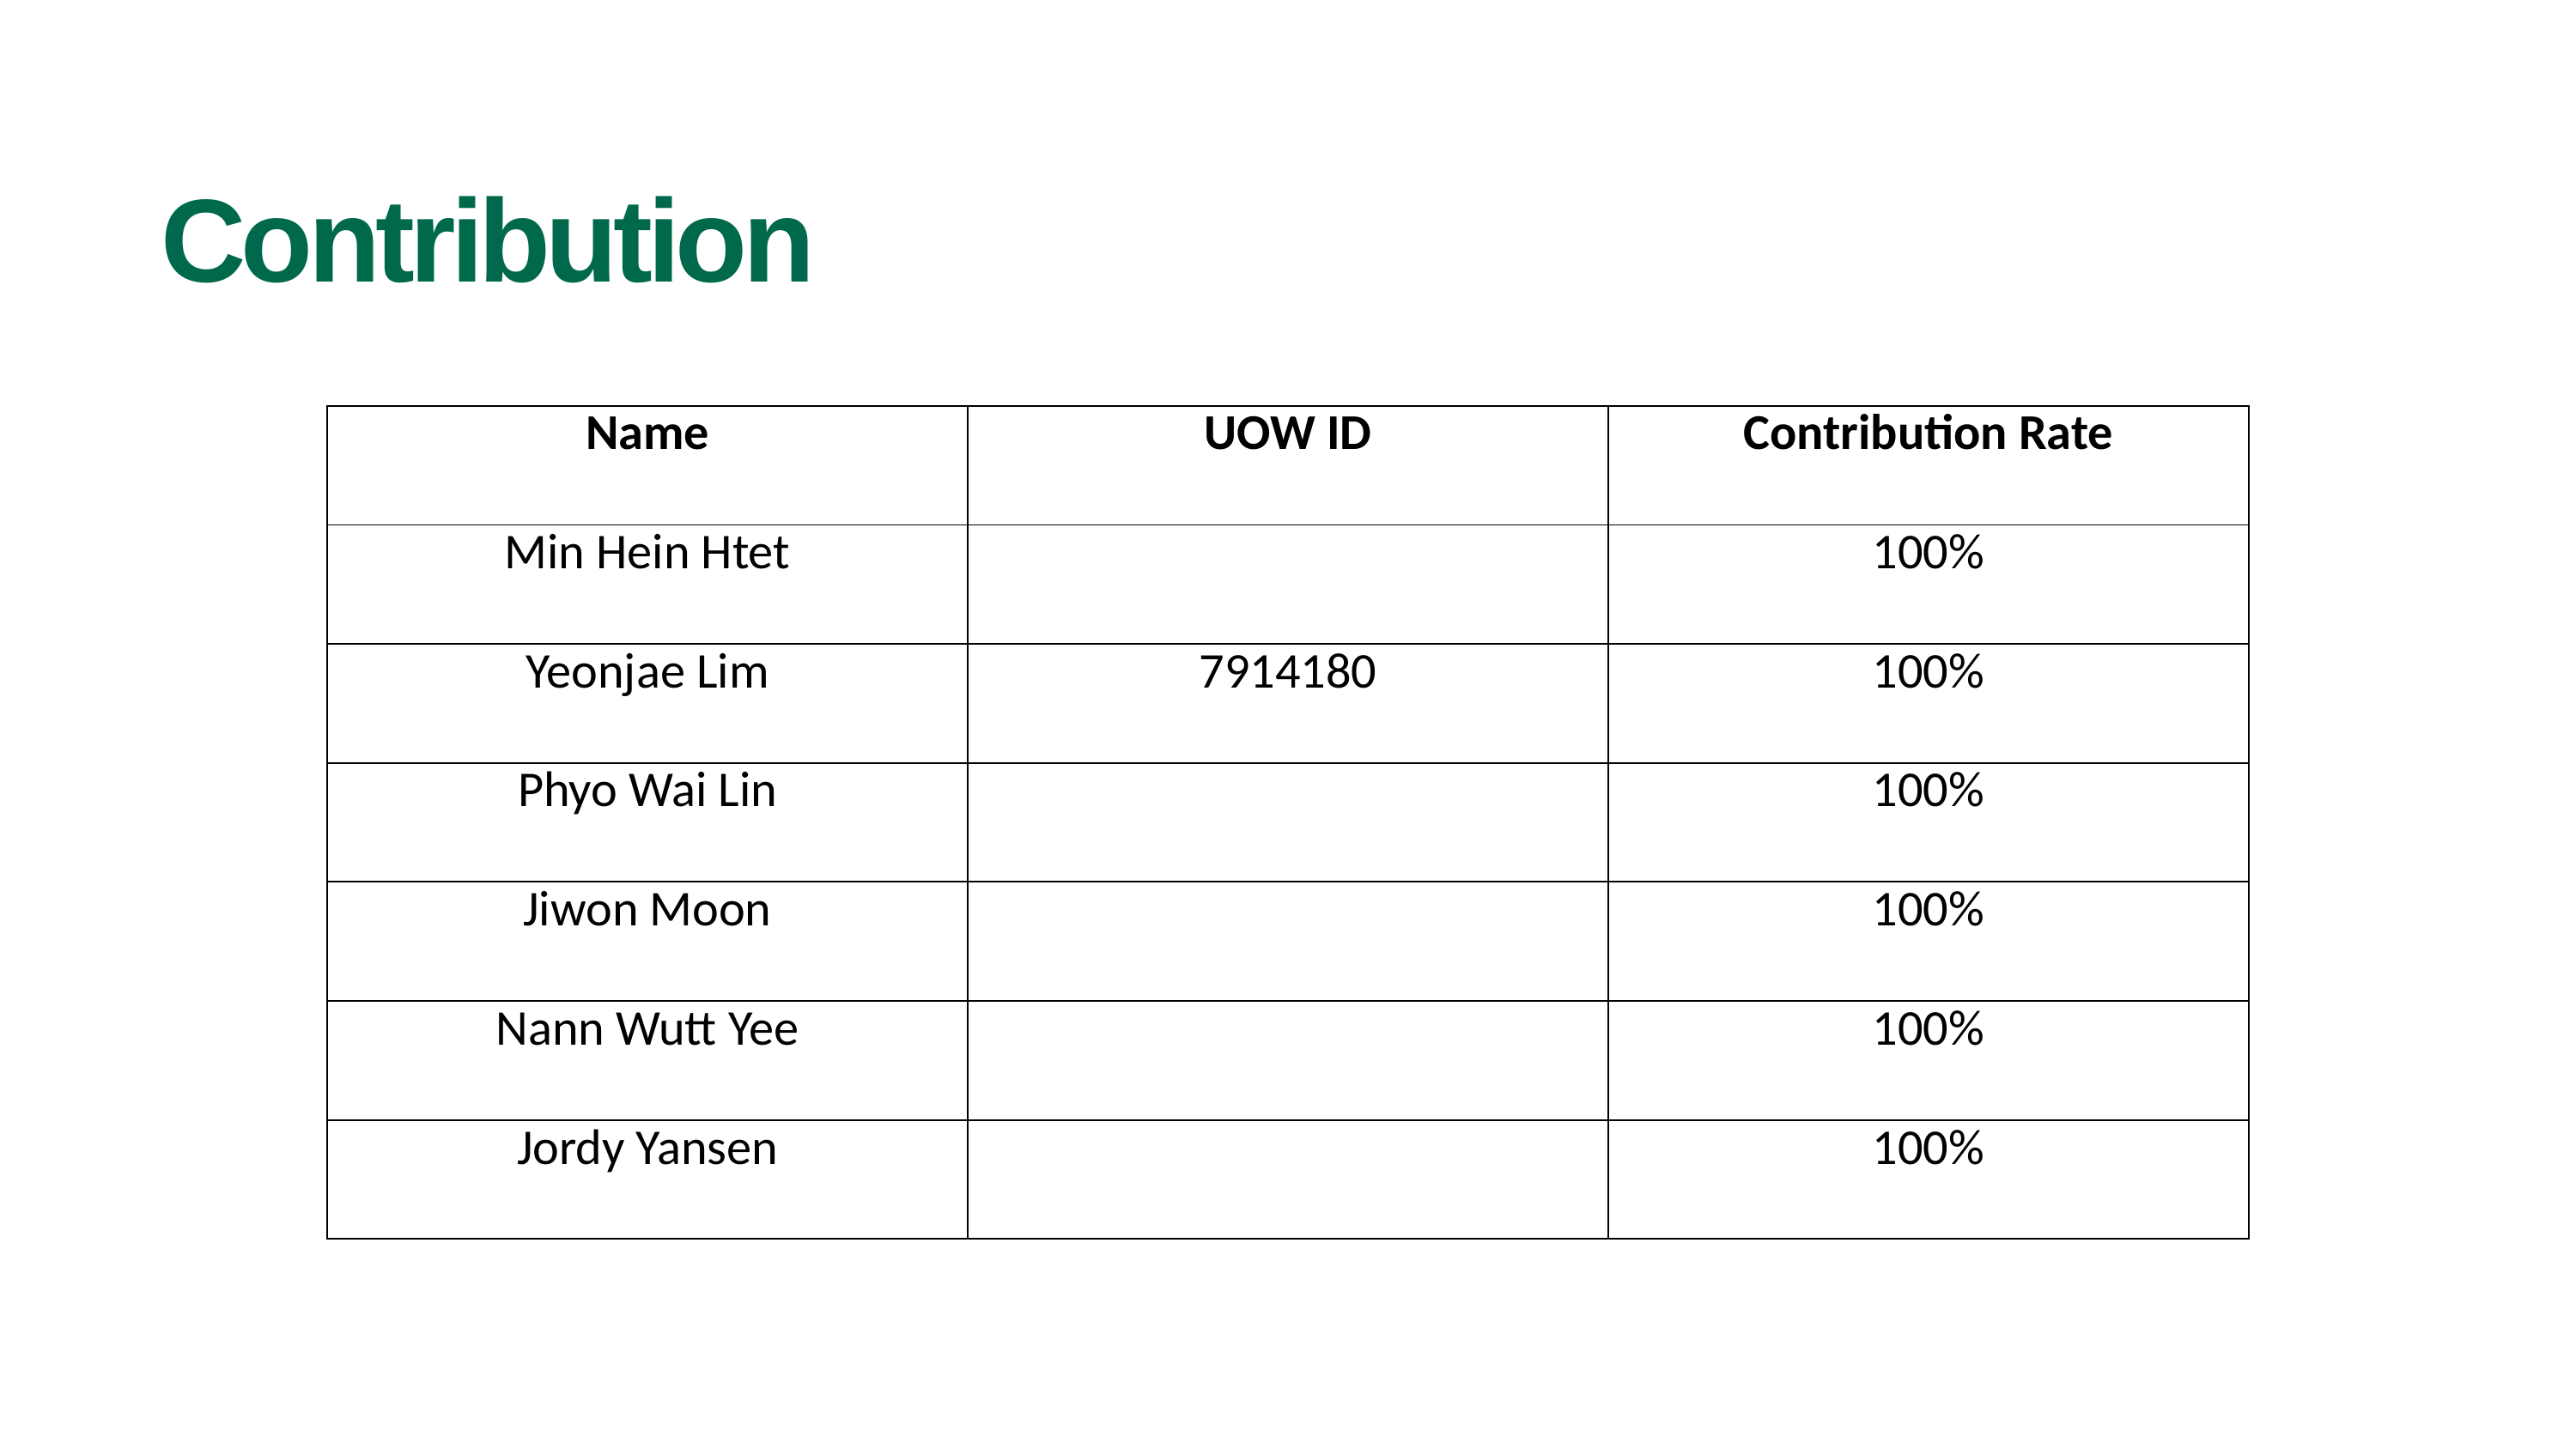

Contribution

| Name | UOW ID | Contribution Rate |
| --- | --- | --- |
| Min Hein Htet |  | 100% |
| Yeonjae Lim | 7914180 | 100% |
| Phyo Wai Lin |  | 100% |
| Jiwon Moon |  | 100% |
| Nann Wutt Yee |  | 100% |
| Jordy Yansen |  | 100% |